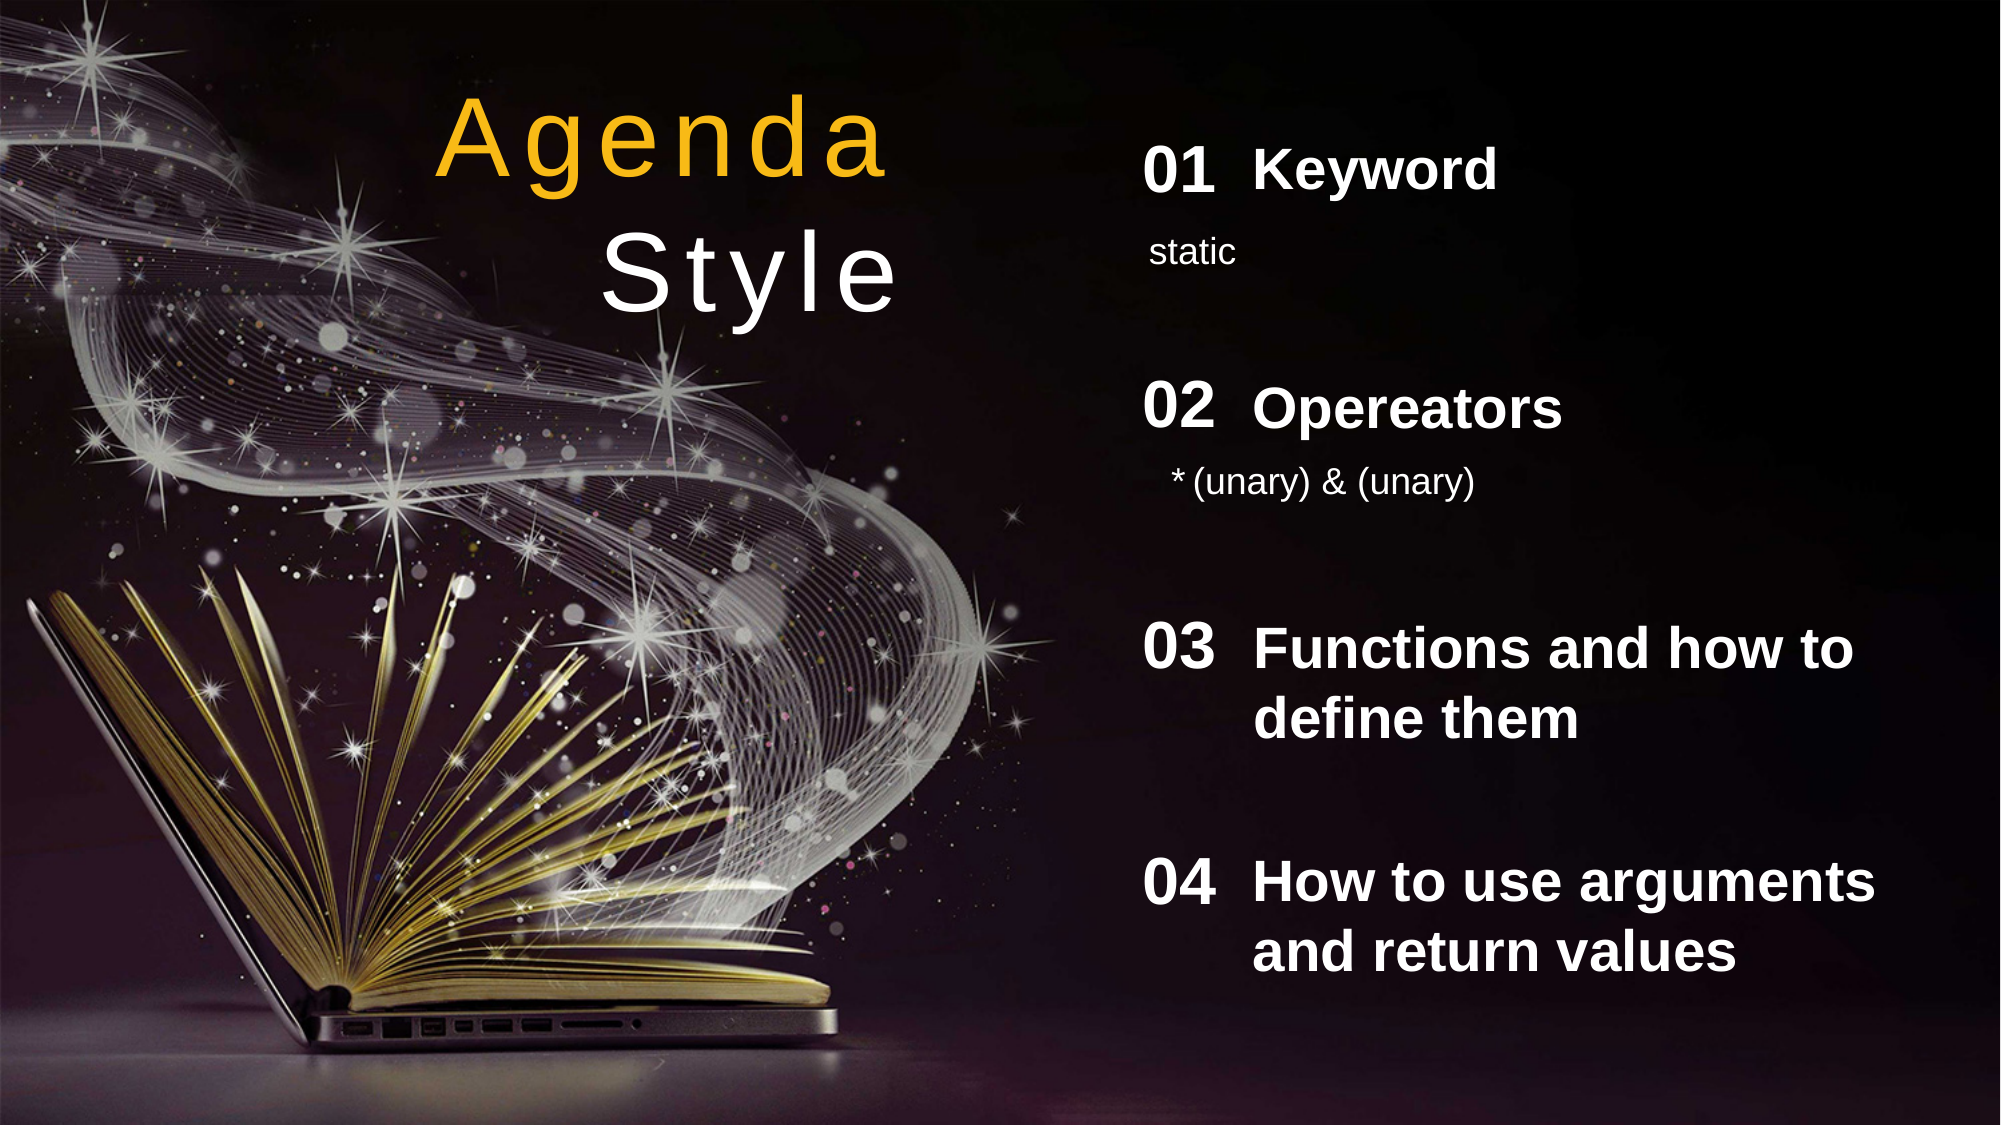

Agenda Style
01
Keyword
static
02
Opereators
* (unary) & (unary)
03
Functions and how to
define them
04
How to use arguments and return values